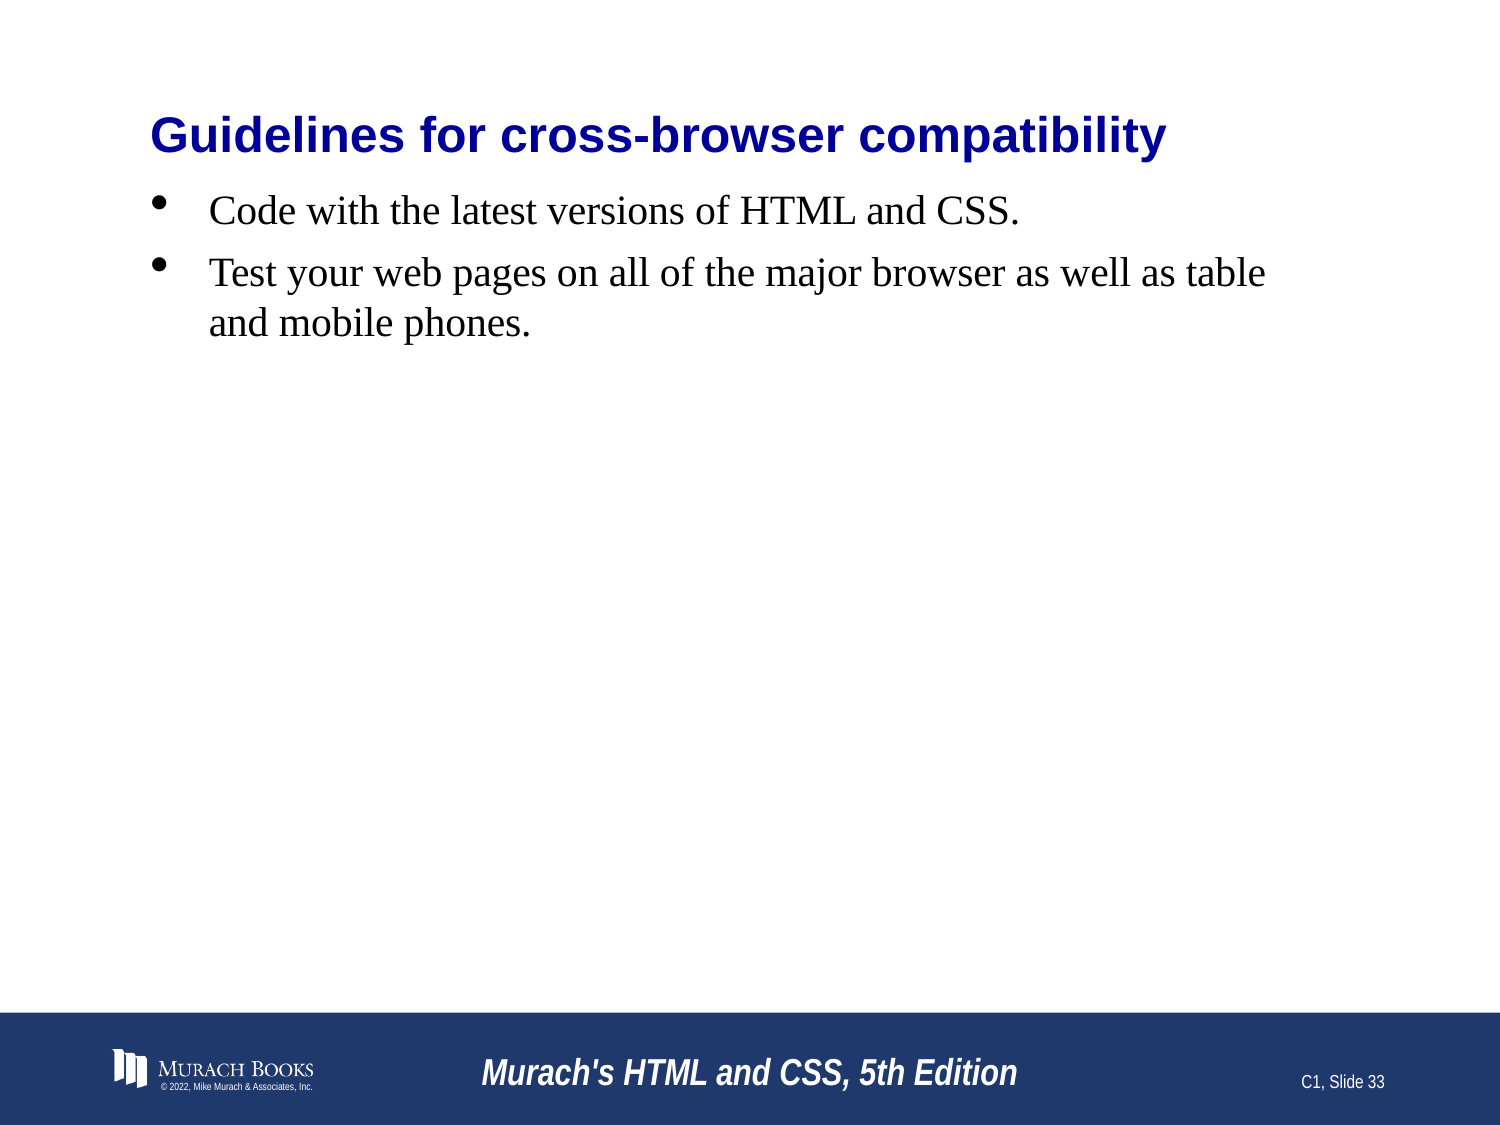

# Guidelines for cross-browser compatibility
Code with the latest versions of HTML and CSS.
Test your web pages on all of the major browser as well as table and mobile phones.

© 2022, Mike Murach & Associates, Inc.
Murach's HTML and CSS, 5th Edition

C1, Slide 33